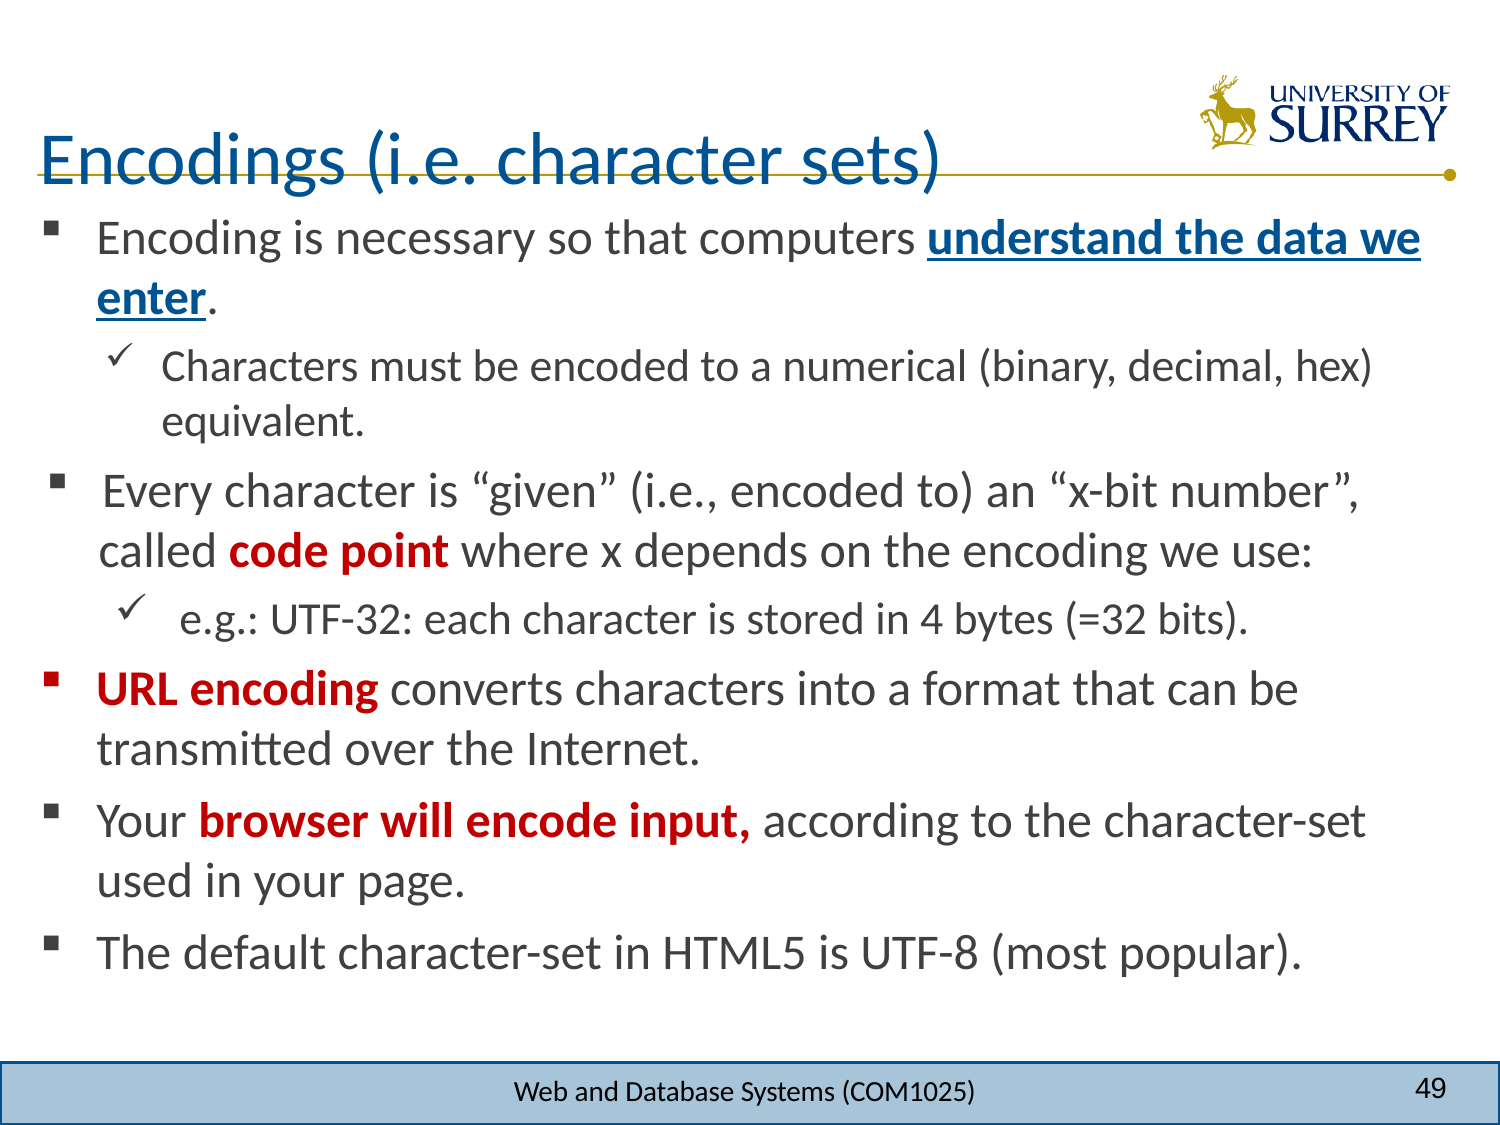

# Encodings (i.e. character sets)
Encoding is necessary so that computers understand the data we enter.
Characters must be encoded to a numerical (binary, decimal, hex) equivalent.
Every character is “given” (i.e., encoded to) an “x-bit number”,
called code point where x depends on the encoding we use:
e.g.: UTF-32: each character is stored in 4 bytes (=32 bits).
URL encoding converts characters into a format that can be
transmitted over the Internet.
Your browser will encode input, according to the character-set used in your page.
The default character-set in HTML5 is UTF-8 (most popular).
49
Web and Database Systems (COM1025)